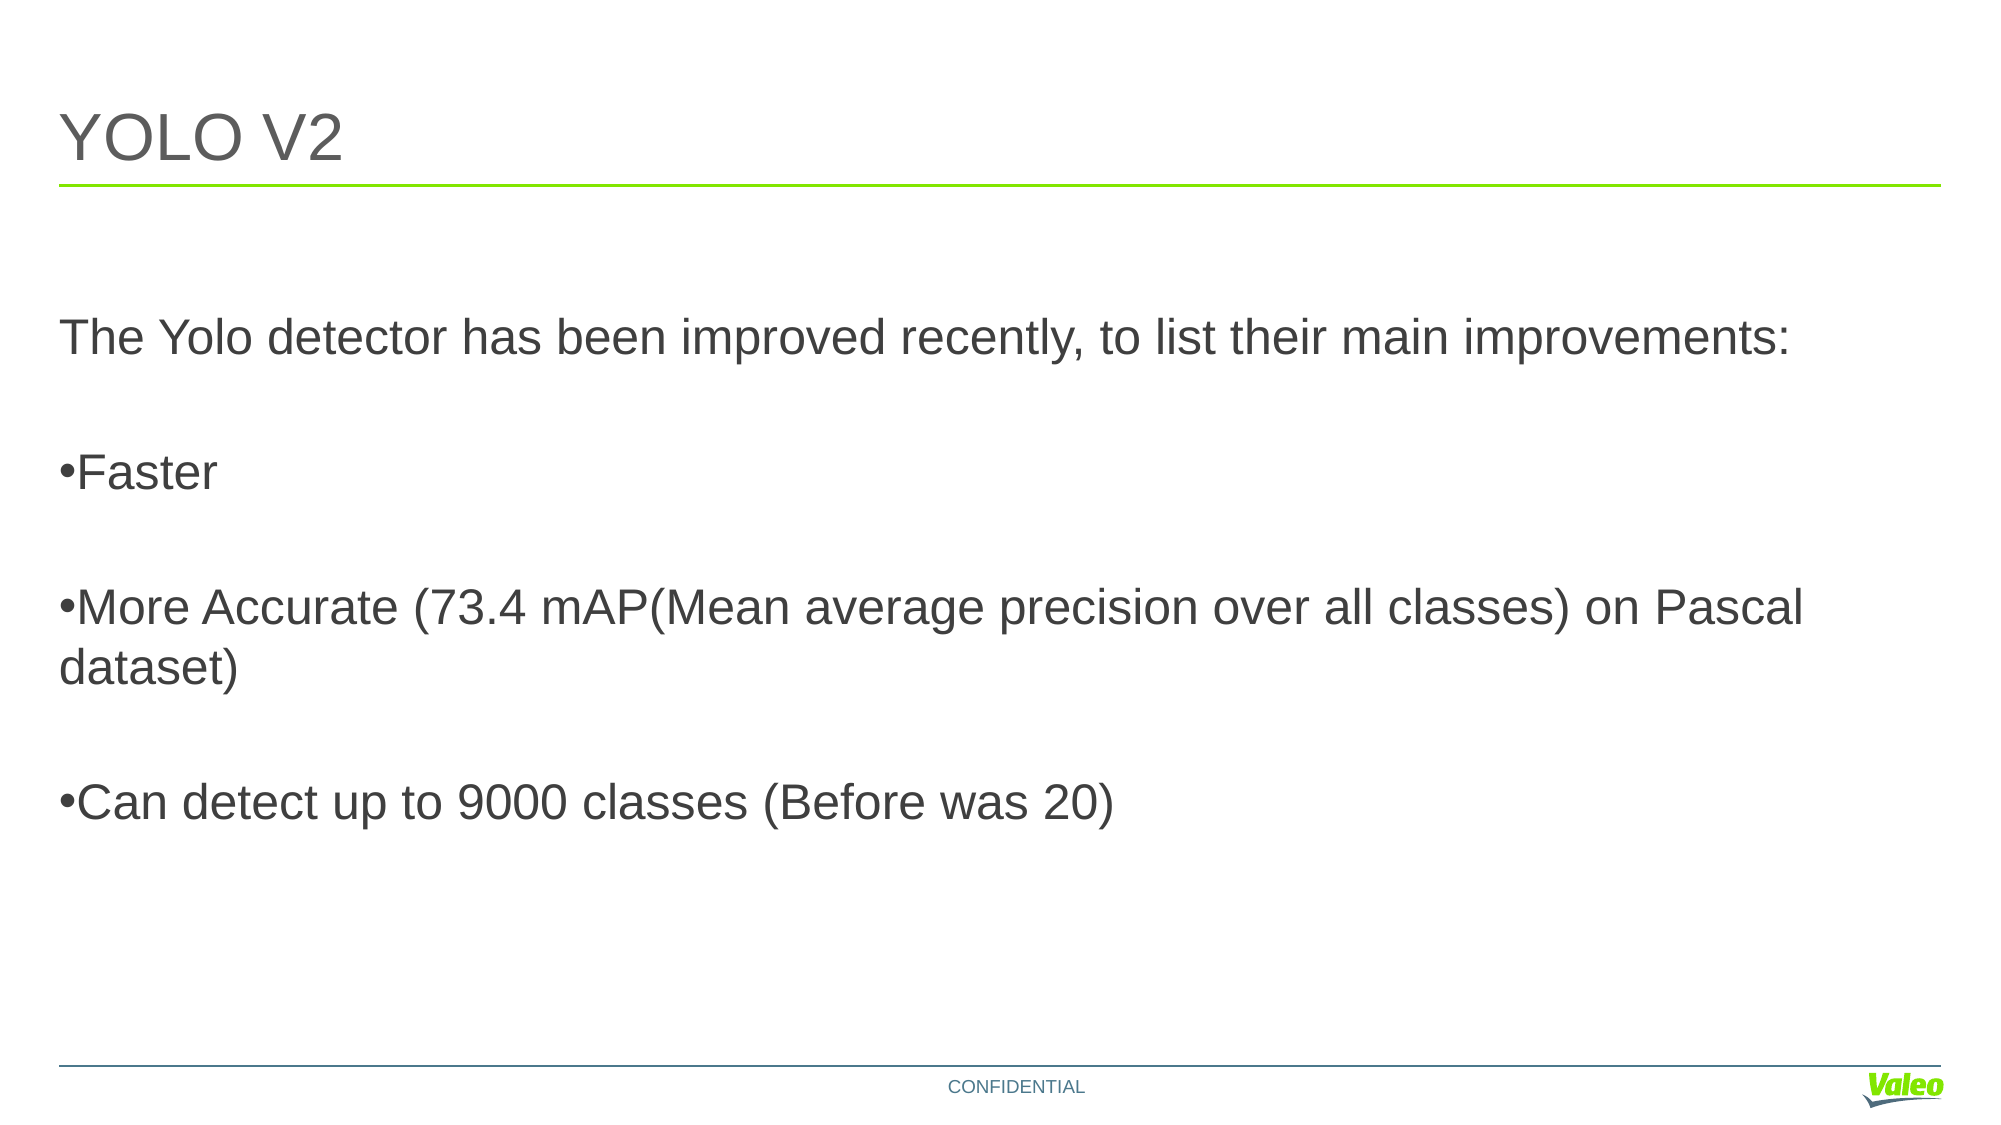

# YOLO V2
The Yolo detector has been improved recently, to list their main improvements:
Faster
More Accurate (73.4 mAP(Mean average precision over all classes) on Pascal dataset)
Can detect up to 9000 classes (Before was 20)